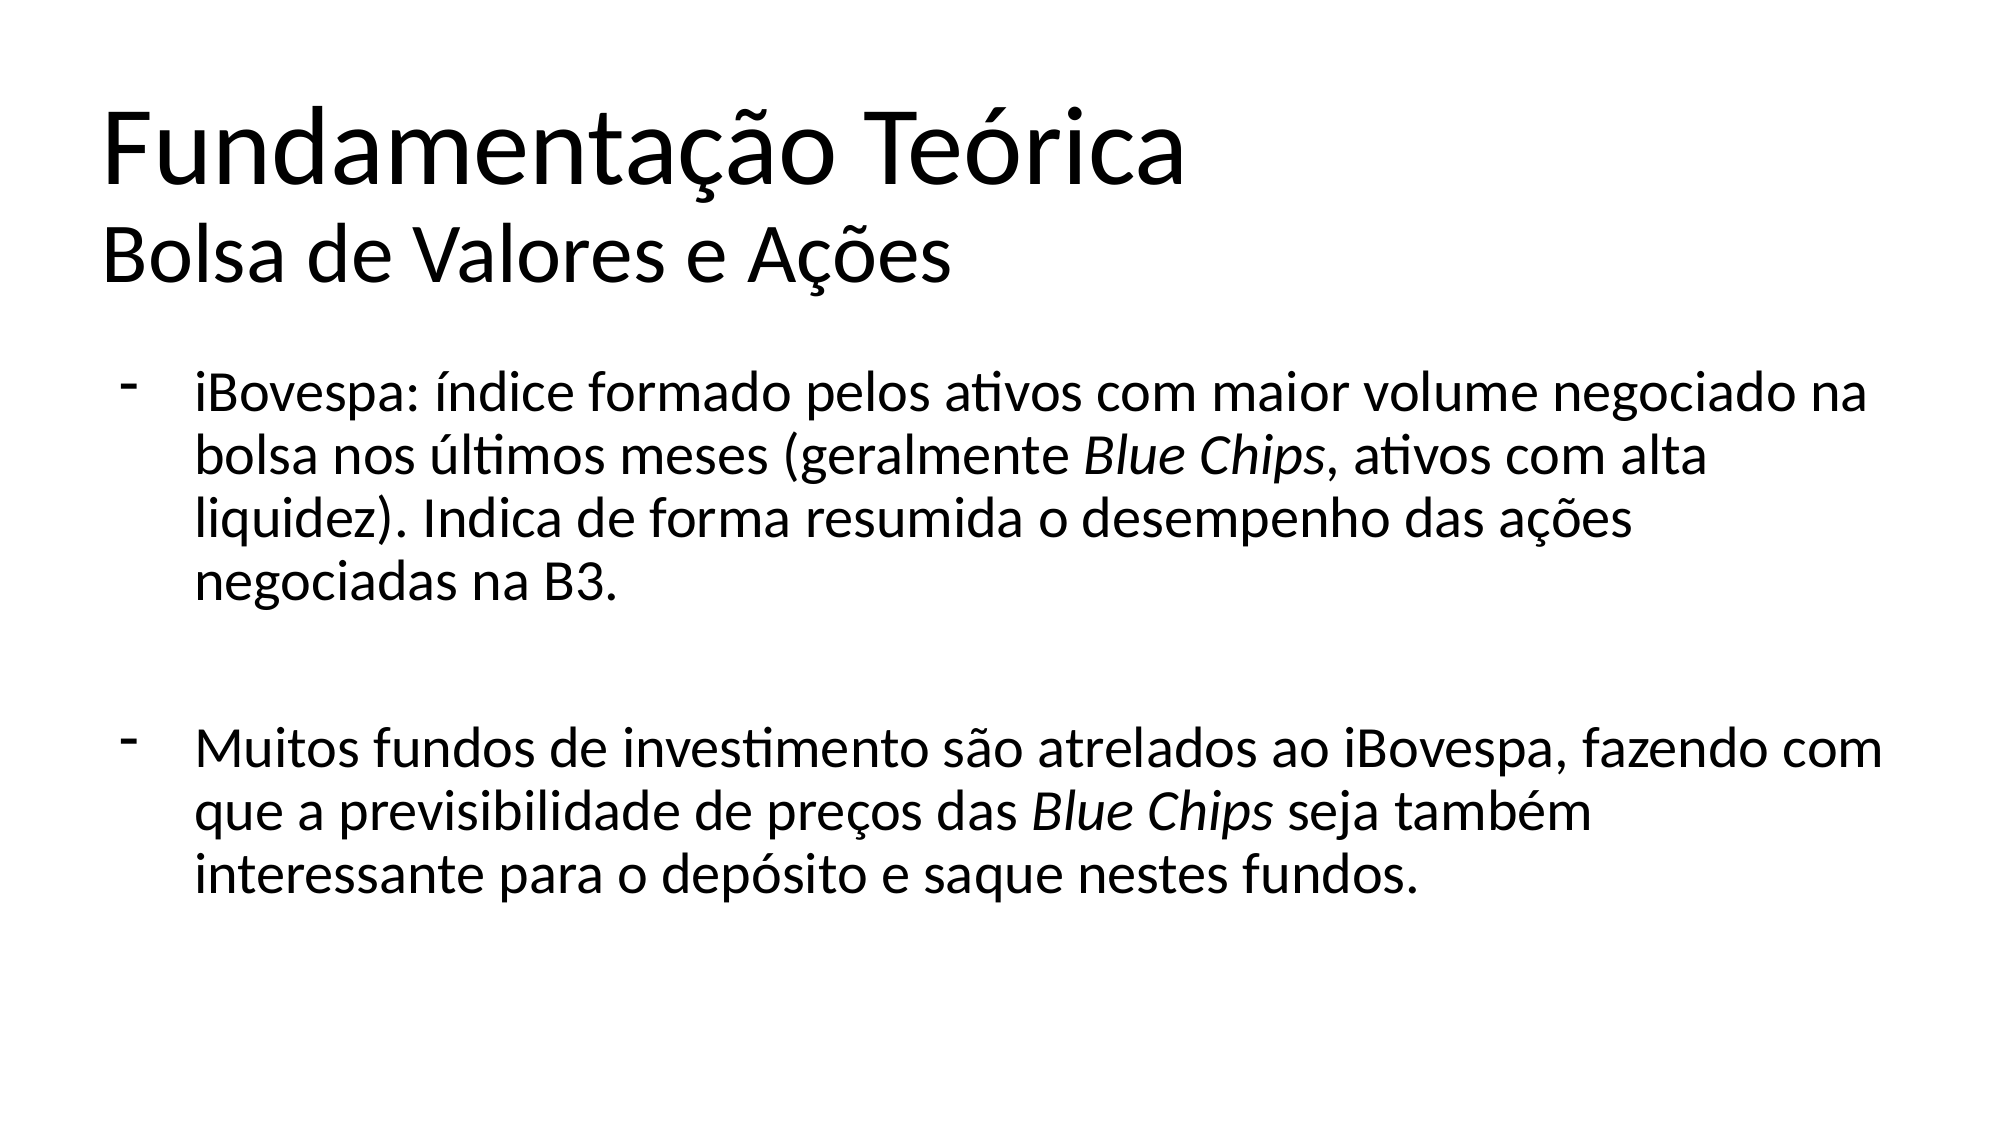

# Fundamentação Teórica Bolsa de Valores e Ações
iBovespa: índice formado pelos ativos com maior volume negociado na bolsa nos últimos meses (geralmente Blue Chips, ativos com alta liquidez). Indica de forma resumida o desempenho das ações negociadas na B3.

Muitos fundos de investimento são atrelados ao iBovespa, fazendo com que a previsibilidade de preços das Blue Chips seja também interessante para o depósito e saque nestes fundos.